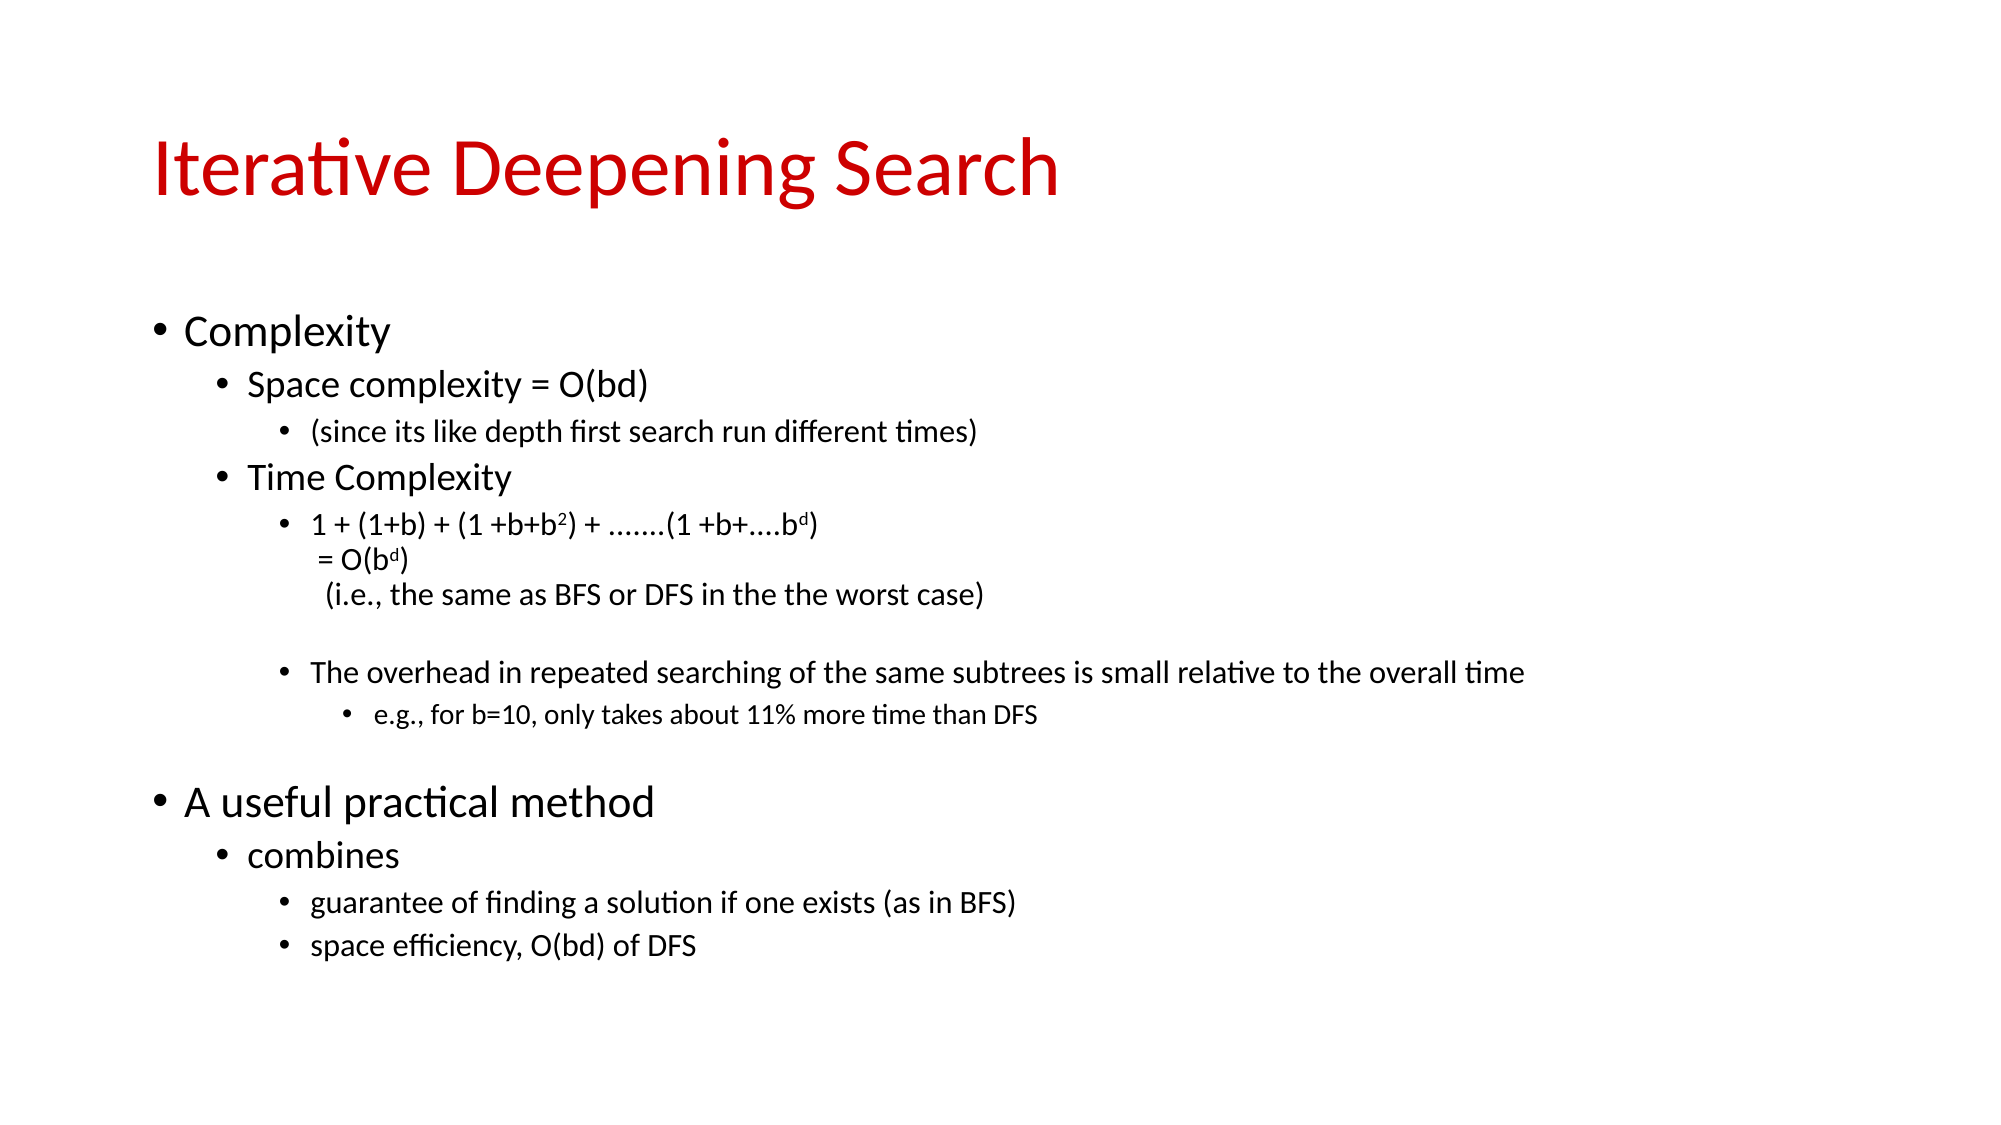

# Iterative Deepening Search
Complexity
Space complexity = O(bd)
(since its like depth first search run different times)
Time Complexity
1 + (1+b) + (1 +b+b2) + .......(1 +b+....bd)
 = O(bd)
  (i.e., the same as BFS or DFS in the the worst case)
The overhead in repeated searching of the same subtrees is small relative to the overall time
e.g., for b=10, only takes about 11% more time than DFS
A useful practical method
combines
guarantee of finding a solution if one exists (as in BFS)
space efficiency, O(bd) of DFS